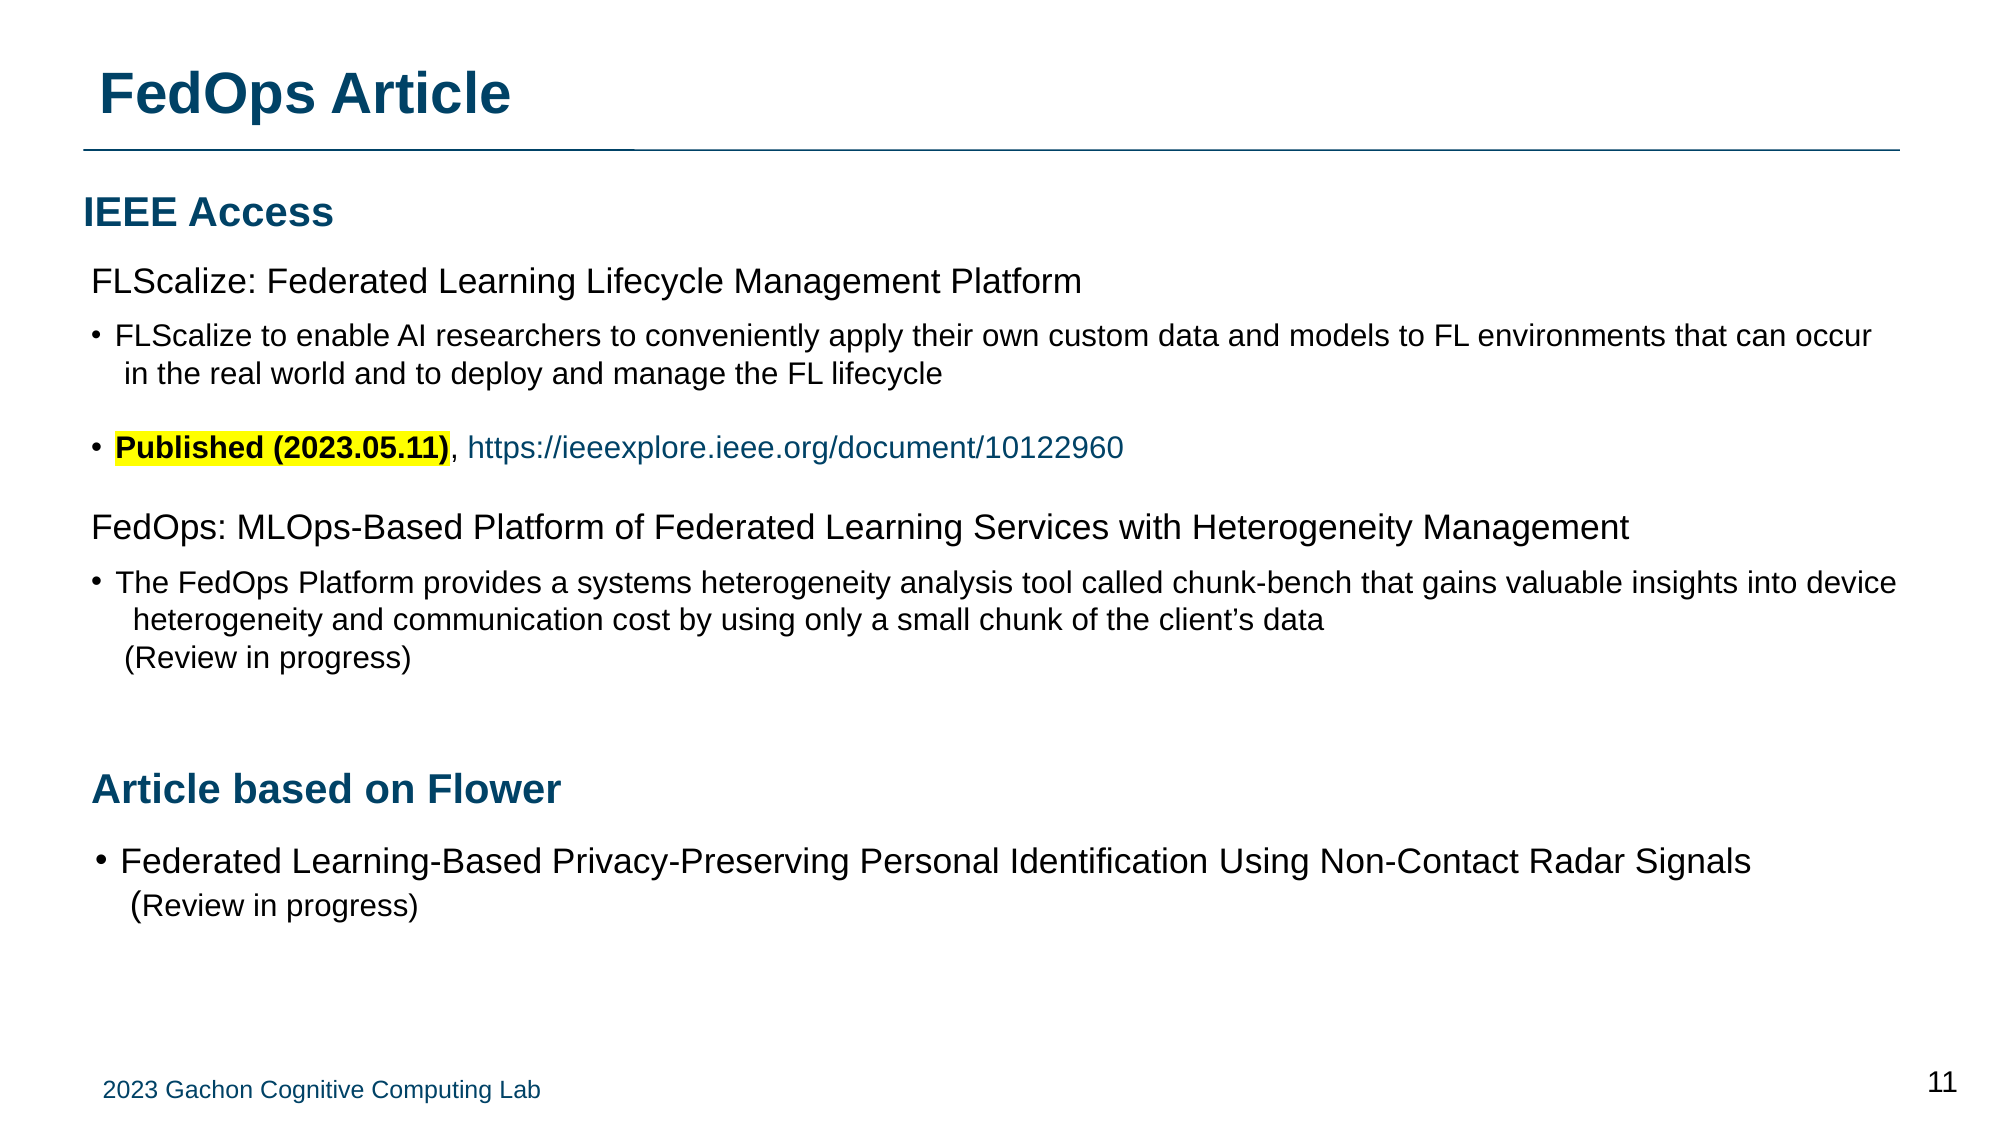

# FedOps Article
IEEE Access
FLScalize: Federated Learning Lifecycle Management Platform

 FLScalize to enable AI researchers to conveniently apply their own custom data and models to FL environments that can occur
  in the real world and to deploy and manage the FL lifecycle

 Published (2023.05.11), https://ieeexplore.ieee.org/document/10122960

FedOps: MLOps-Based Platform of Federated Learning Services with Heterogeneity Management

 The FedOps Platform provides a systems heterogeneity analysis tool called chunk-bench that gains valuable insights into device
   heterogeneity and communication cost by using only a small chunk of the client’s data
  (Review in progress)
Article based on Flower
 Federated Learning-Based Privacy-Preserving Personal Identification Using Non-Contact Radar Signals
  (Review in progress)

11